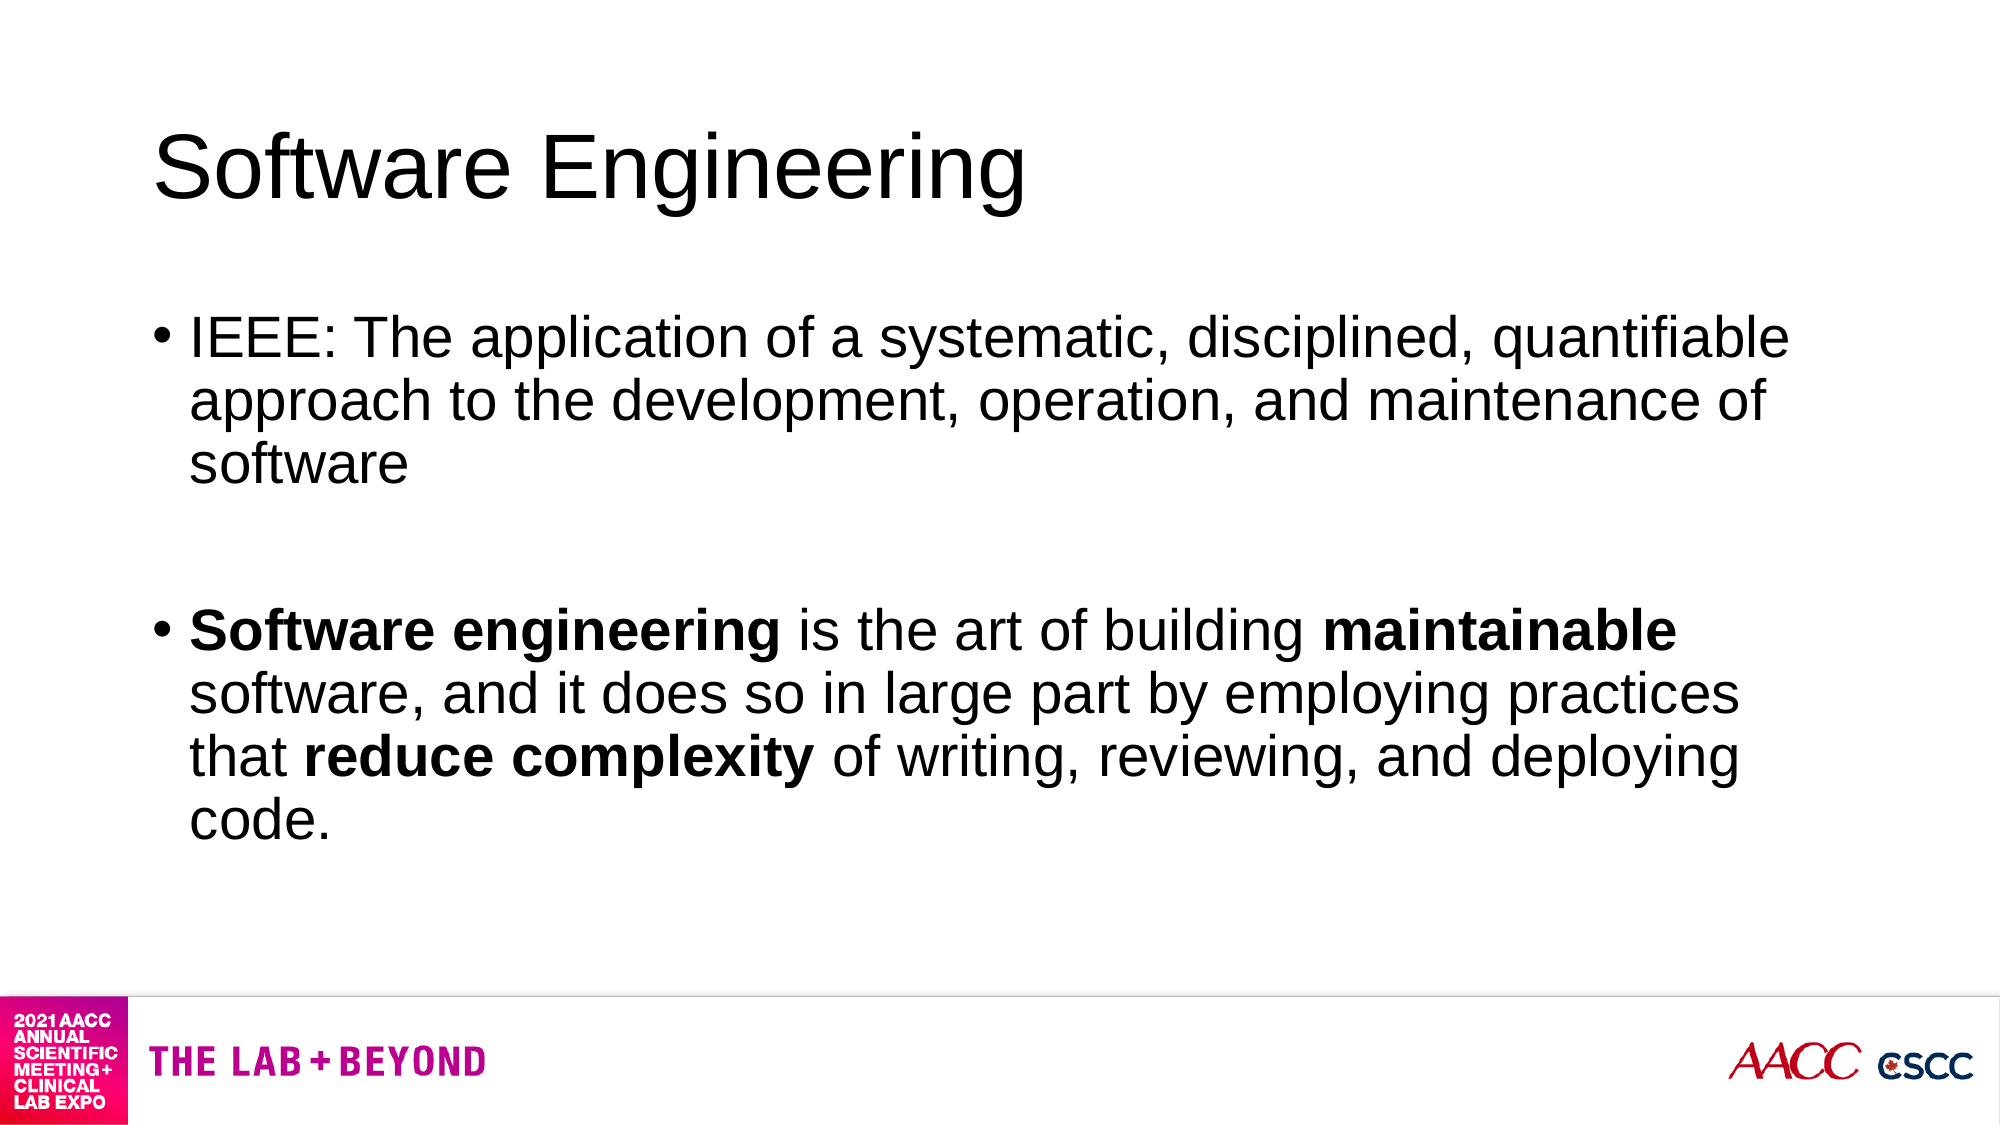

# Software Engineering
IEEE: The application of a systematic, disciplined, quantifiable approach to the development, operation, and maintenance of software

Software engineering is the art of building maintainable software, and it does so in large part by employing practices that reduce complexity of writing, reviewing, and deploying code.